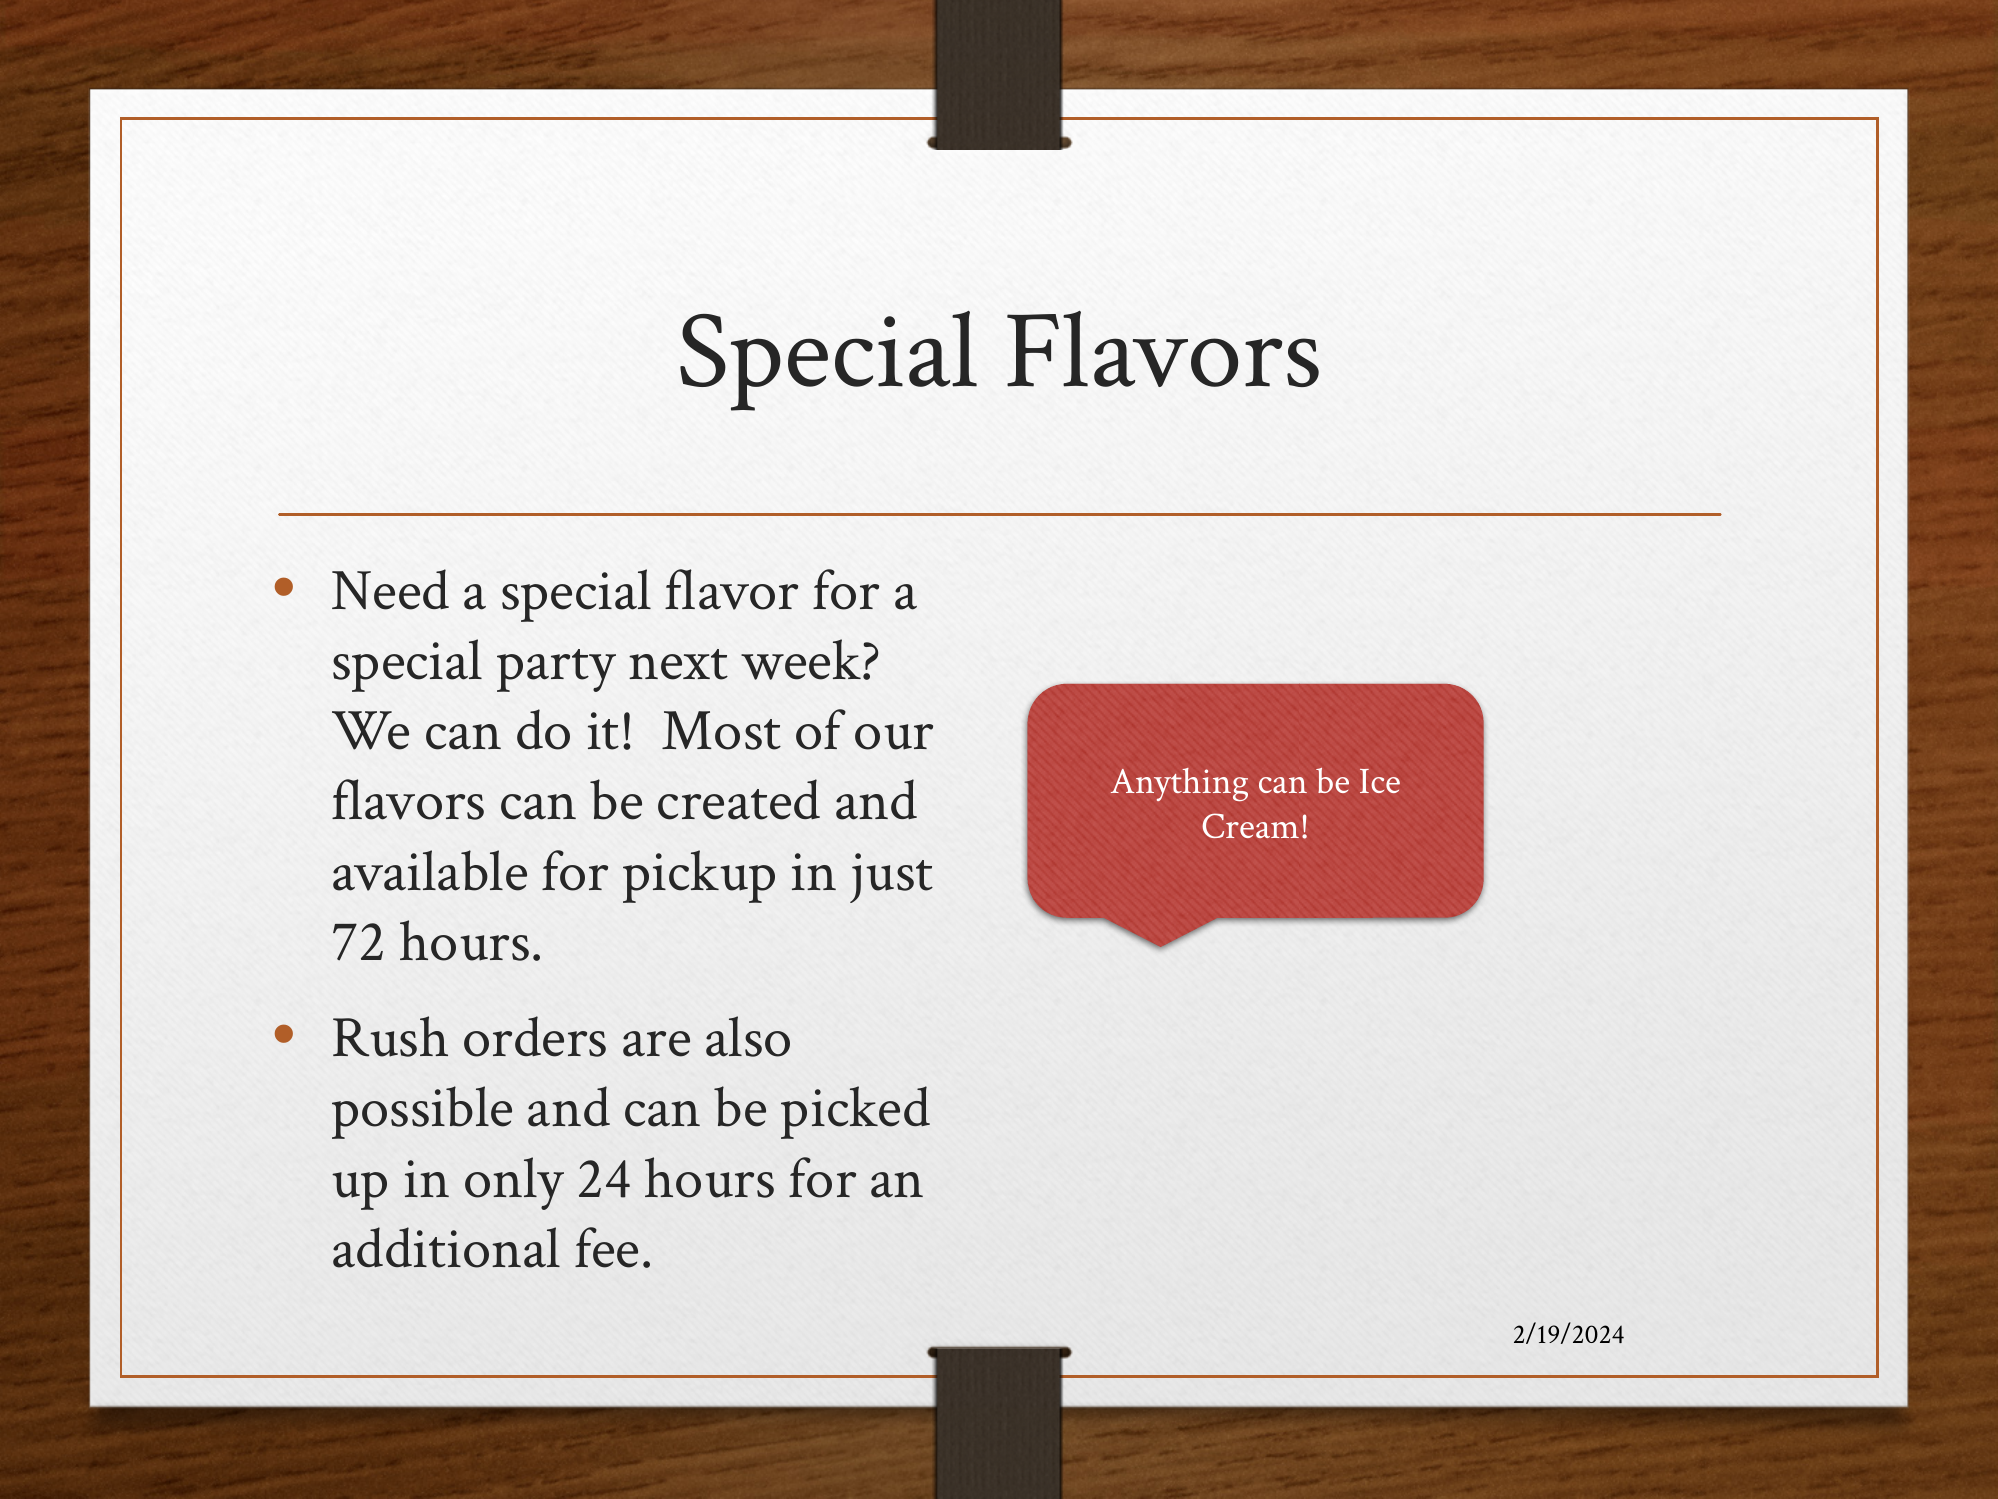

# Special Flavors
Need a special flavor for a special party next week?  We can do it!  Most of our flavors can be created and available for pickup in just 72 hours.
Rush orders are also possible and can be picked up in only 24 hours for an additional fee.
Anything can be Ice Cream!
2/19/2024